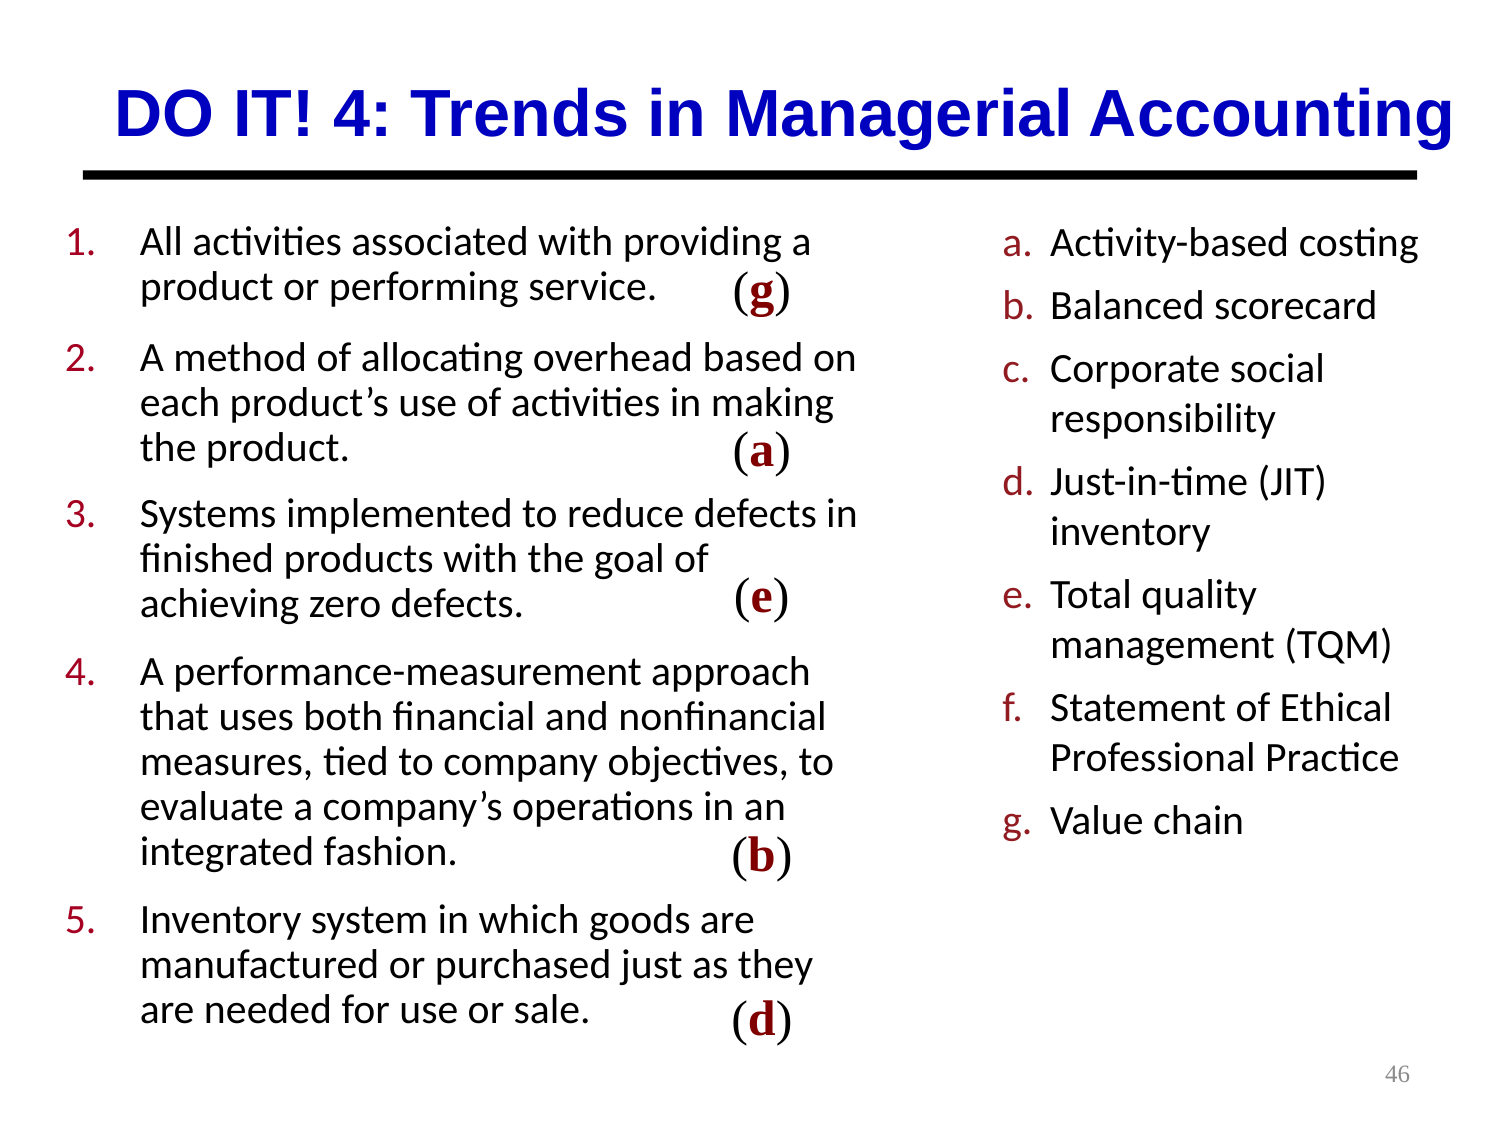

DO IT! 4: Trends in Managerial Accounting

Activity-based costing
Balanced scorecard
Corporate social responsibility
Just-in-time (JIT) inventory
Total quality management (TQM)
Statement of Ethical Professional Practice
Value chain
All activities associated with providing a product or performing service.
(g)
A method of allocating overhead based on each product’s use of activities in making the product.
(a)
Systems implemented to reduce defects in finished products with the goal of achieving zero defects.
(e)
A performance-measurement approach that uses both financial and nonfinancial measures, tied to company objectives, to evaluate a company’s operations in an integrated fashion.
(b)
Inventory system in which goods are manufactured or purchased just as they are needed for use or sale.
(d)
46